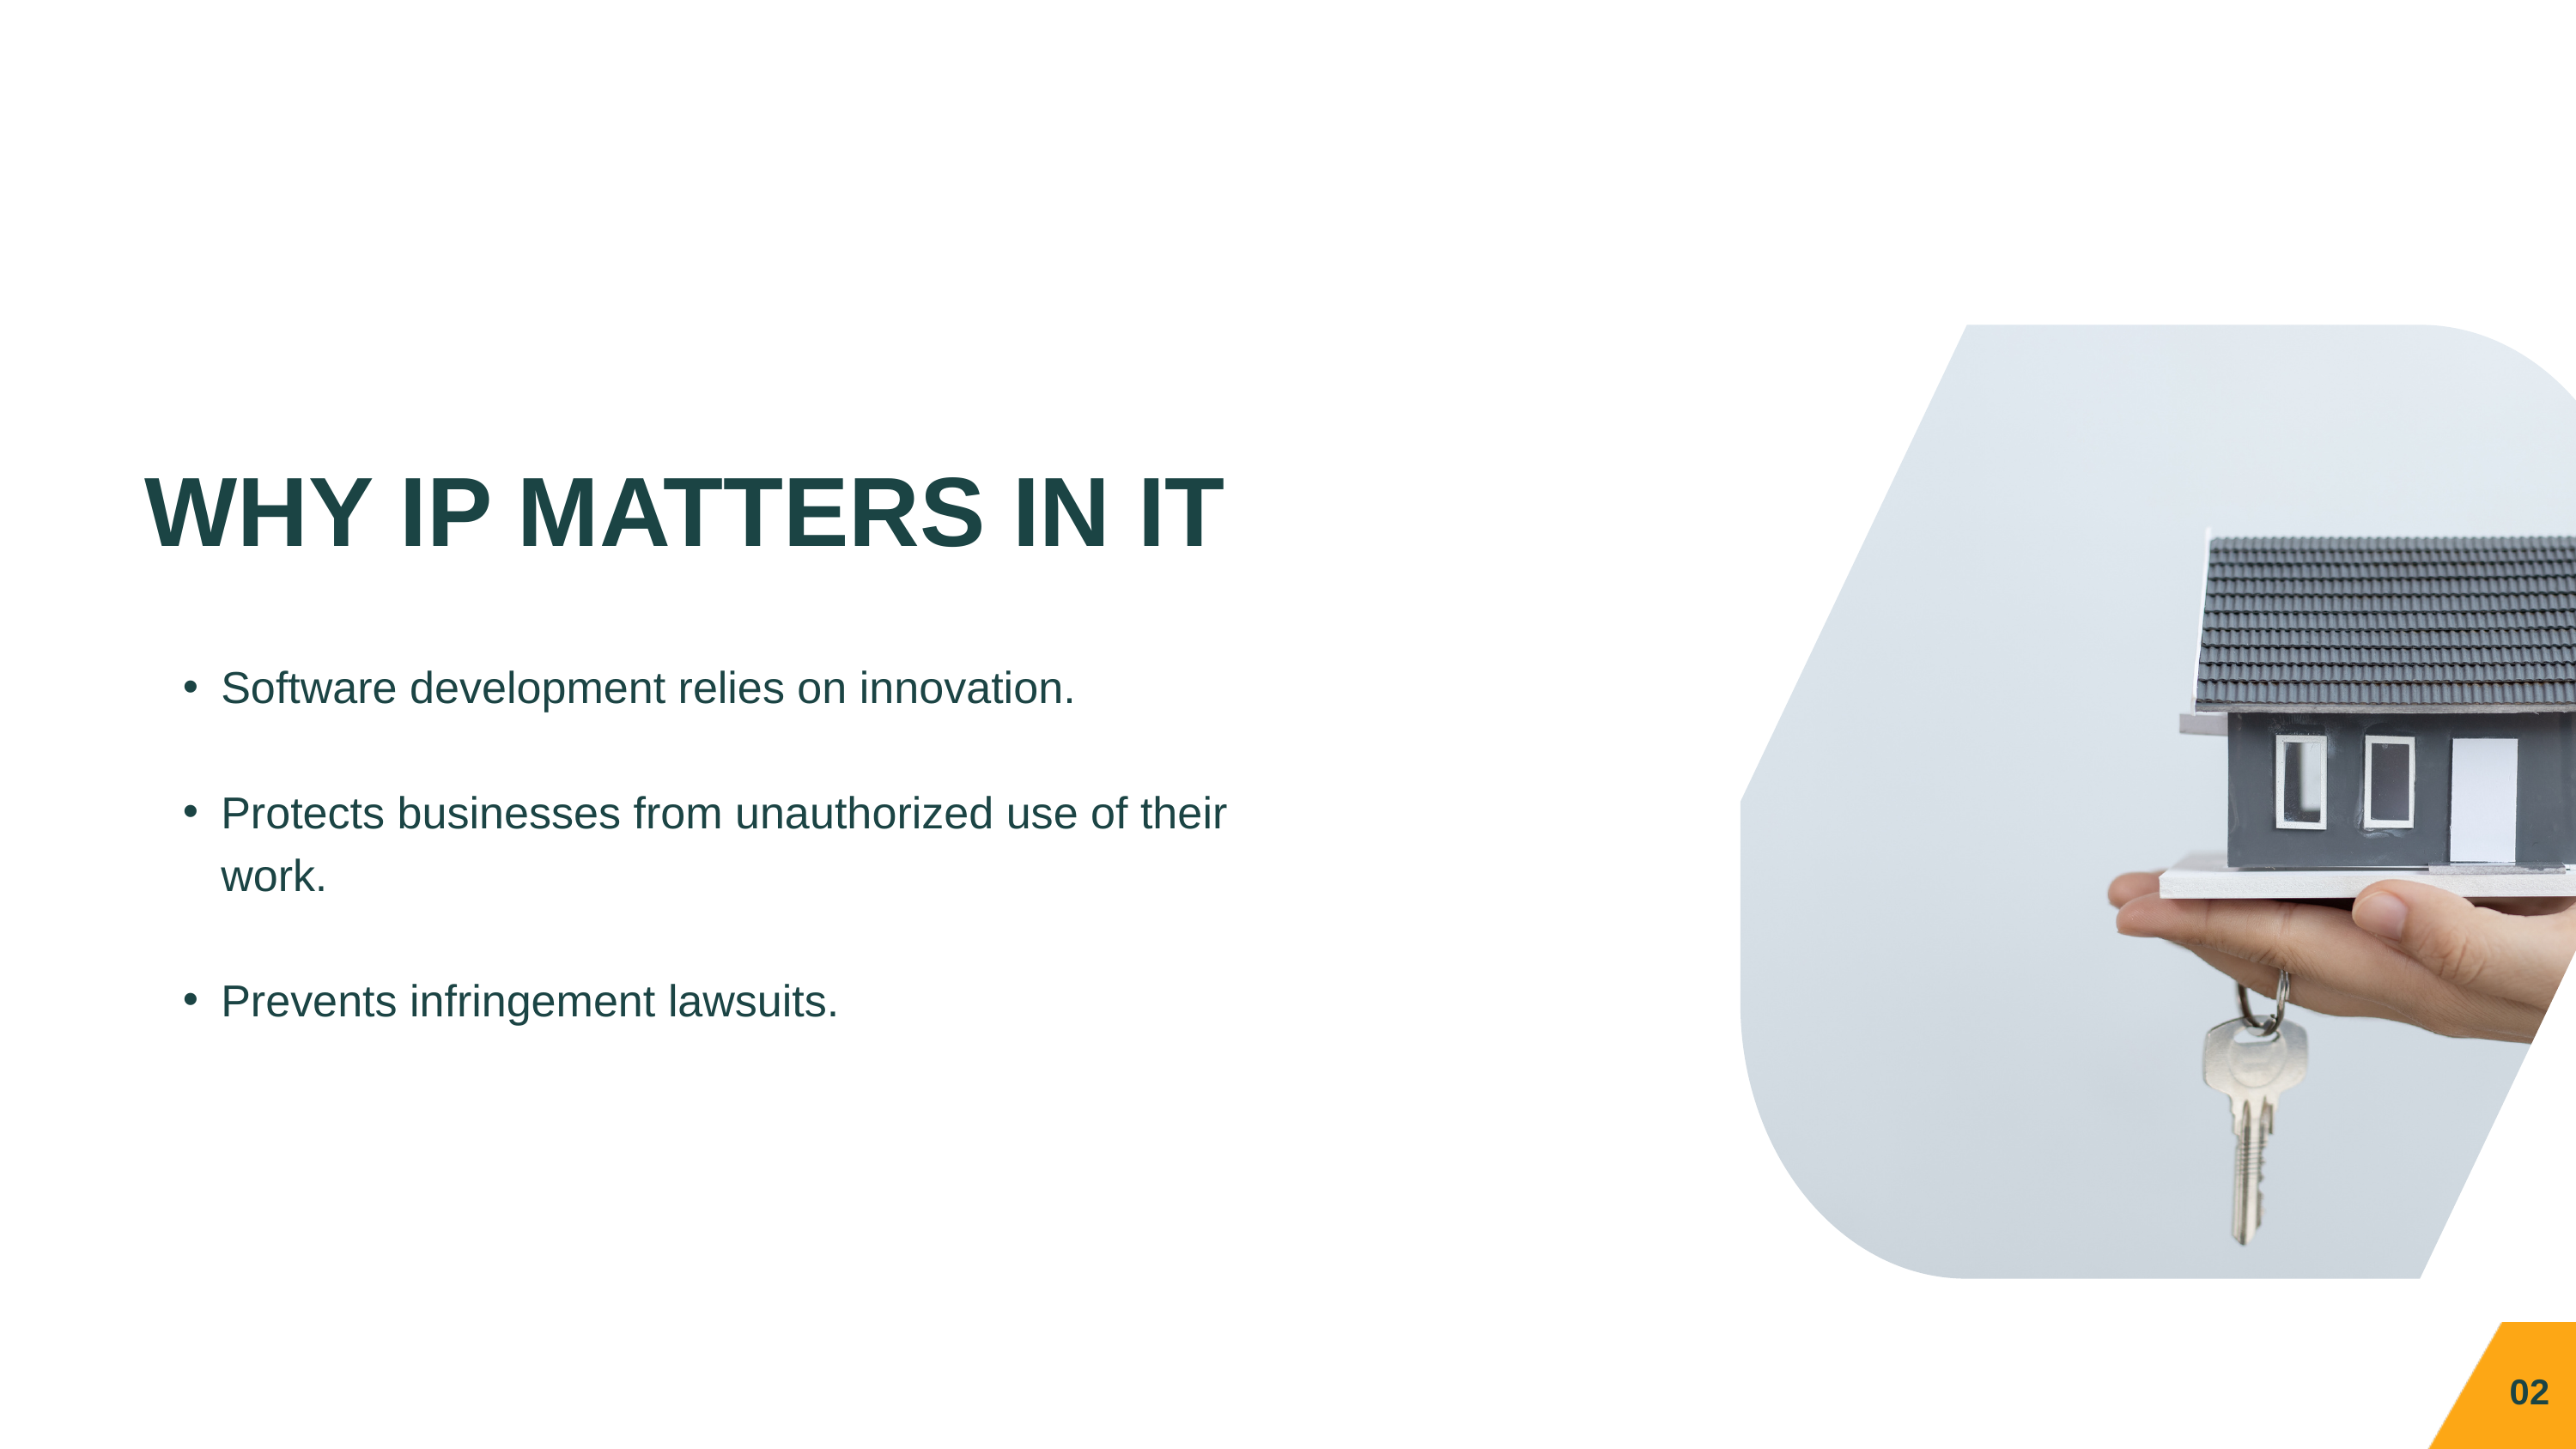

WHY IP MATTERS IN IT
Software development relies on innovation.

Protects businesses from unauthorized use of their work.

Prevents infringement lawsuits.

02